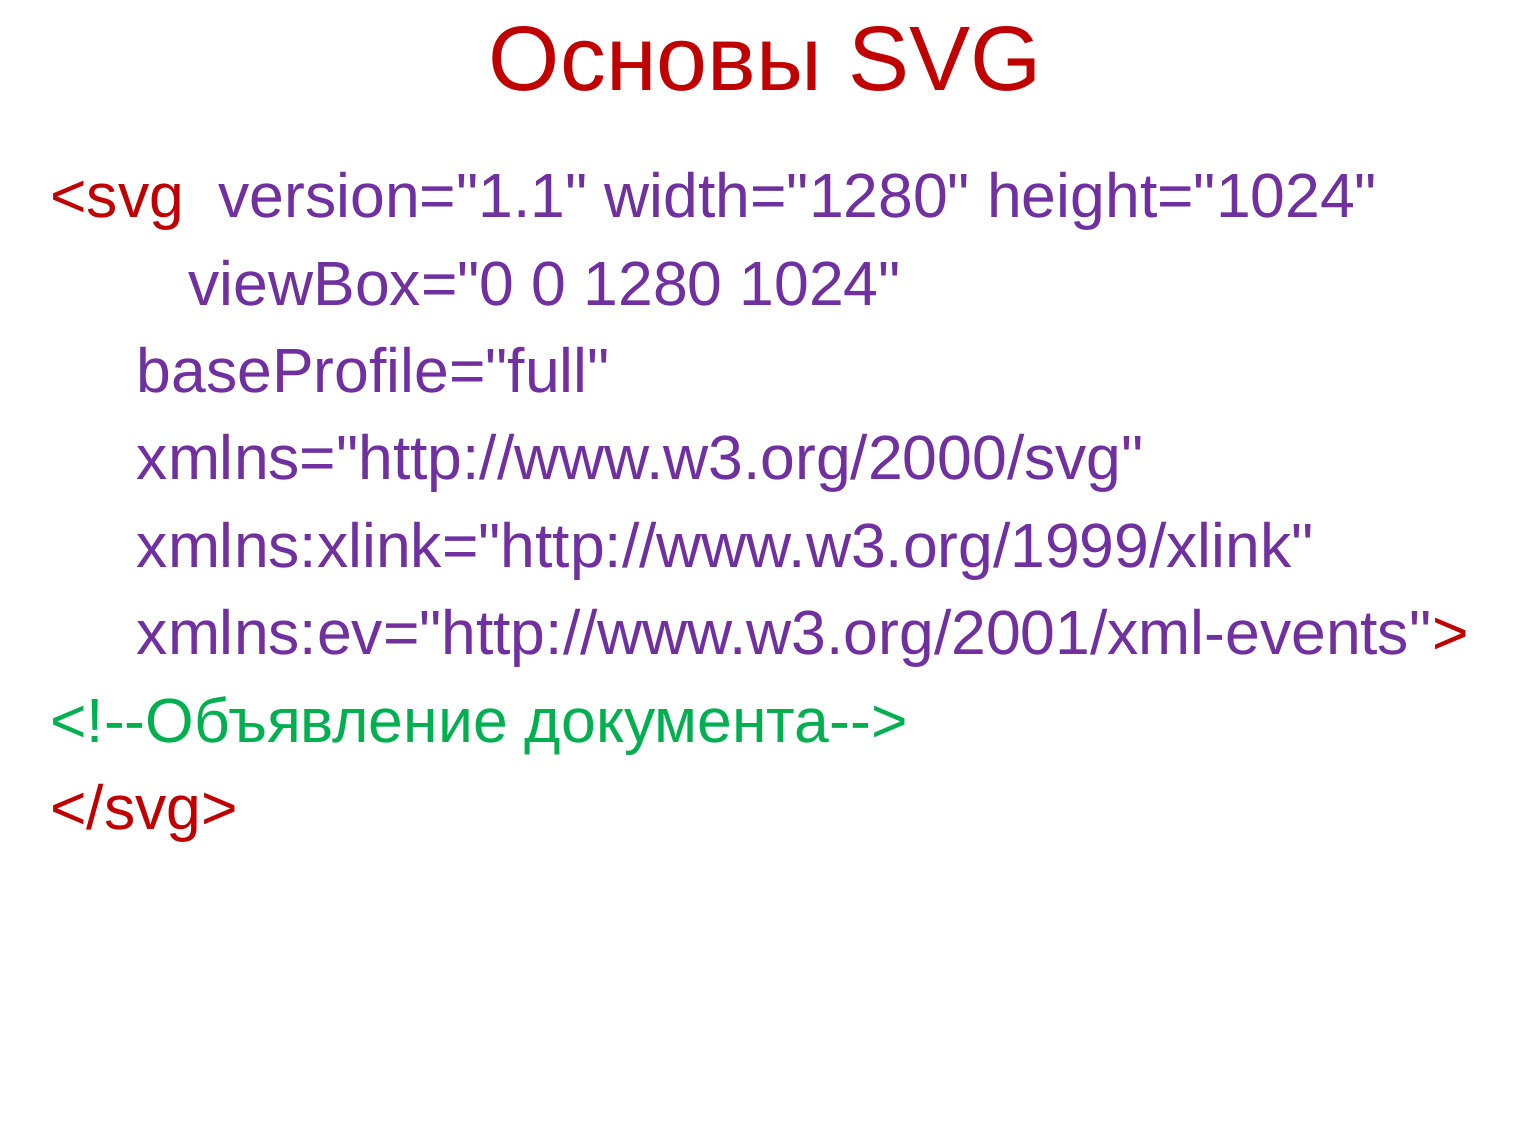

# Основы SVG
<svg  version="1.1" width="1280" height="1024"
        viewBox="0 0 1280 1024"
     baseProfile="full"
     xmlns="http://www.w3.org/2000/svg"
     xmlns:xlink="http://www.w3.org/1999/xlink"
     xmlns:ev="http://www.w3.org/2001/xml-events">
<!--Объявление документа-->
</svg>